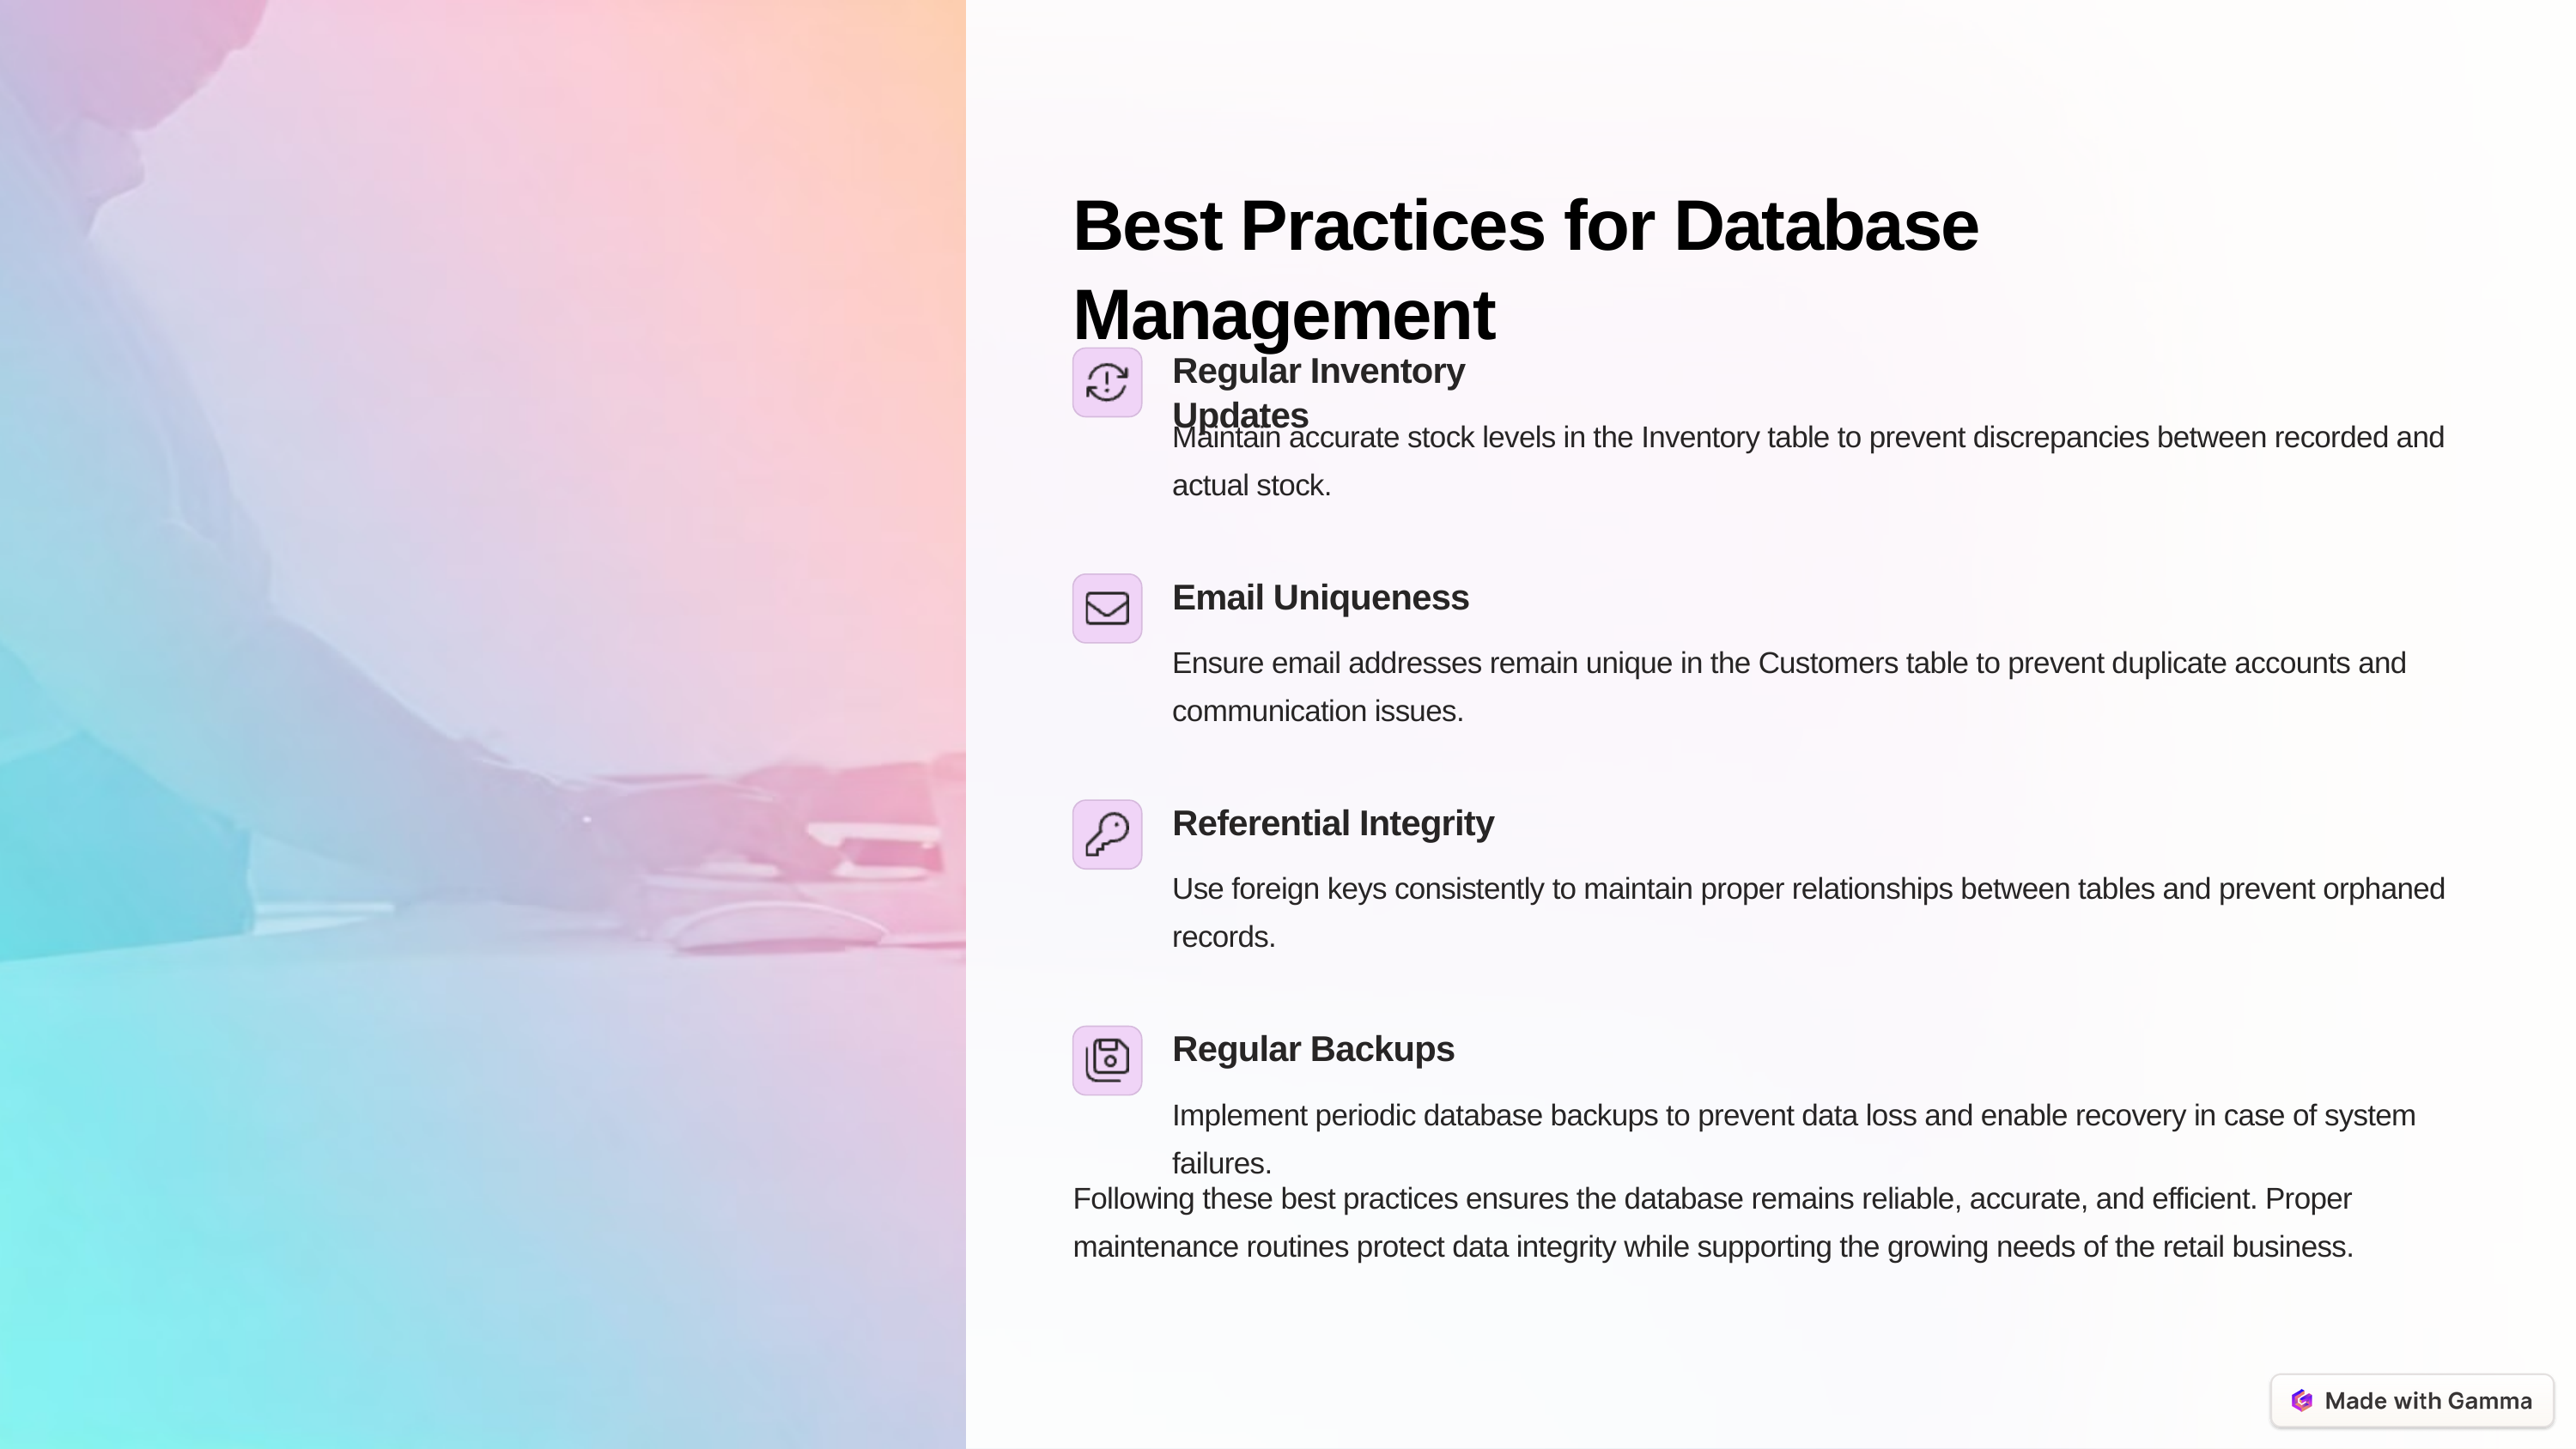

Best Practices for Database Management

Regular Inventory Updates

Maintain accurate stock levels in the Inventory table to prevent discrepancies between recorded and actual stock.

Email Uniqueness

Ensure email addresses remain unique in the Customers table to prevent duplicate accounts and communication issues.

Referential Integrity

Use foreign keys consistently to maintain proper relationships between tables and prevent orphaned records.

Regular Backups

Implement periodic database backups to prevent data loss and enable recovery in case of system failures.

Following these best practices ensures the database remains reliable, accurate, and efficient. Proper maintenance routines protect data integrity while supporting the growing needs of the retail business.